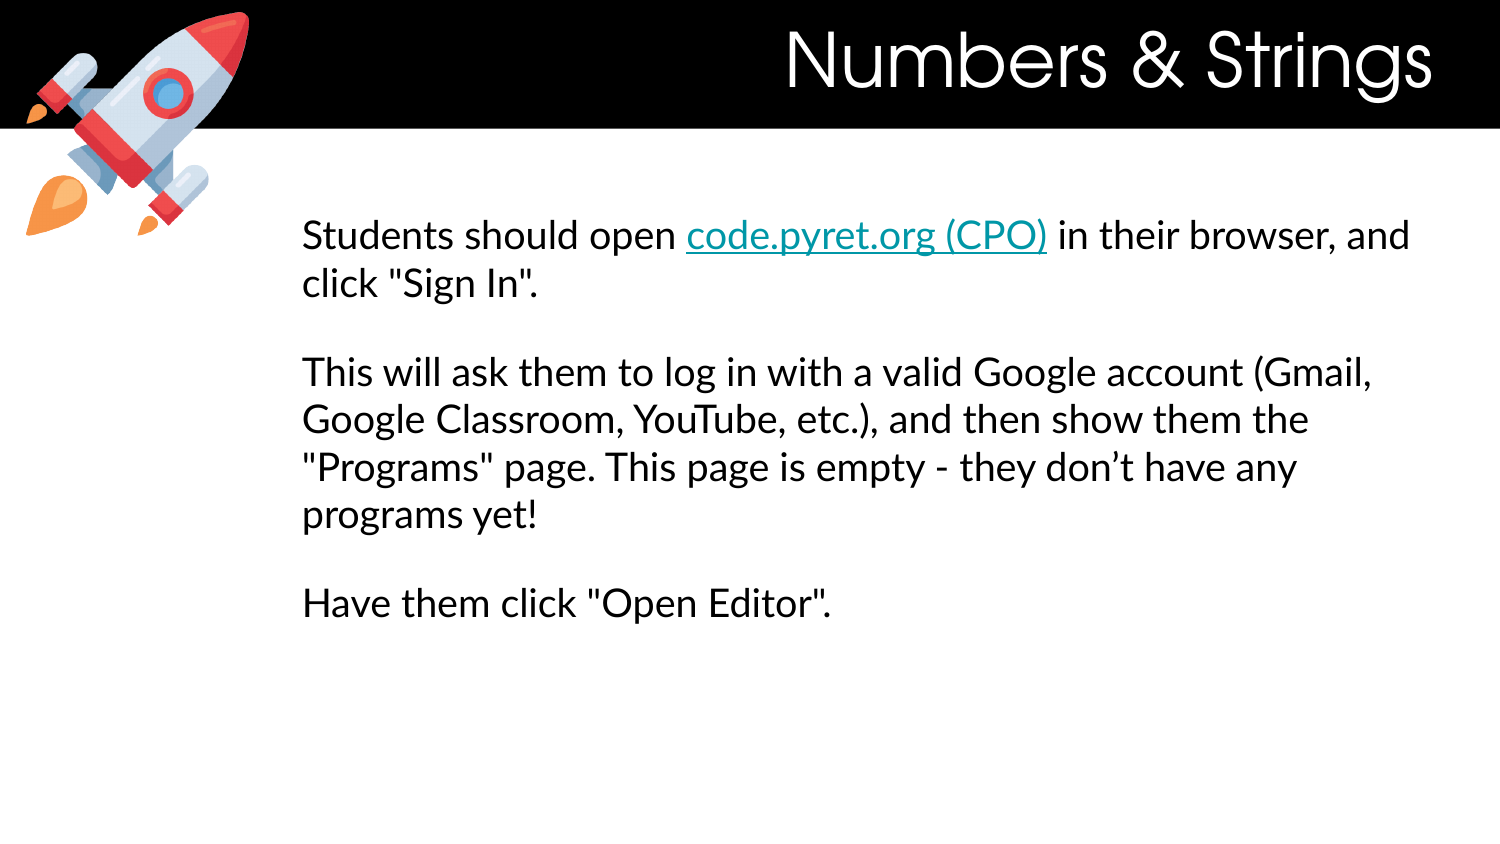

# Numbers & Strings
Students should open code.pyret.org (CPO) in their browser, and click "Sign In".
This will ask them to log in with a valid Google account (Gmail, Google Classroom, YouTube, etc.), and then show them the "Programs" page. This page is empty - they don’t have any programs yet!
Have them click "Open Editor".